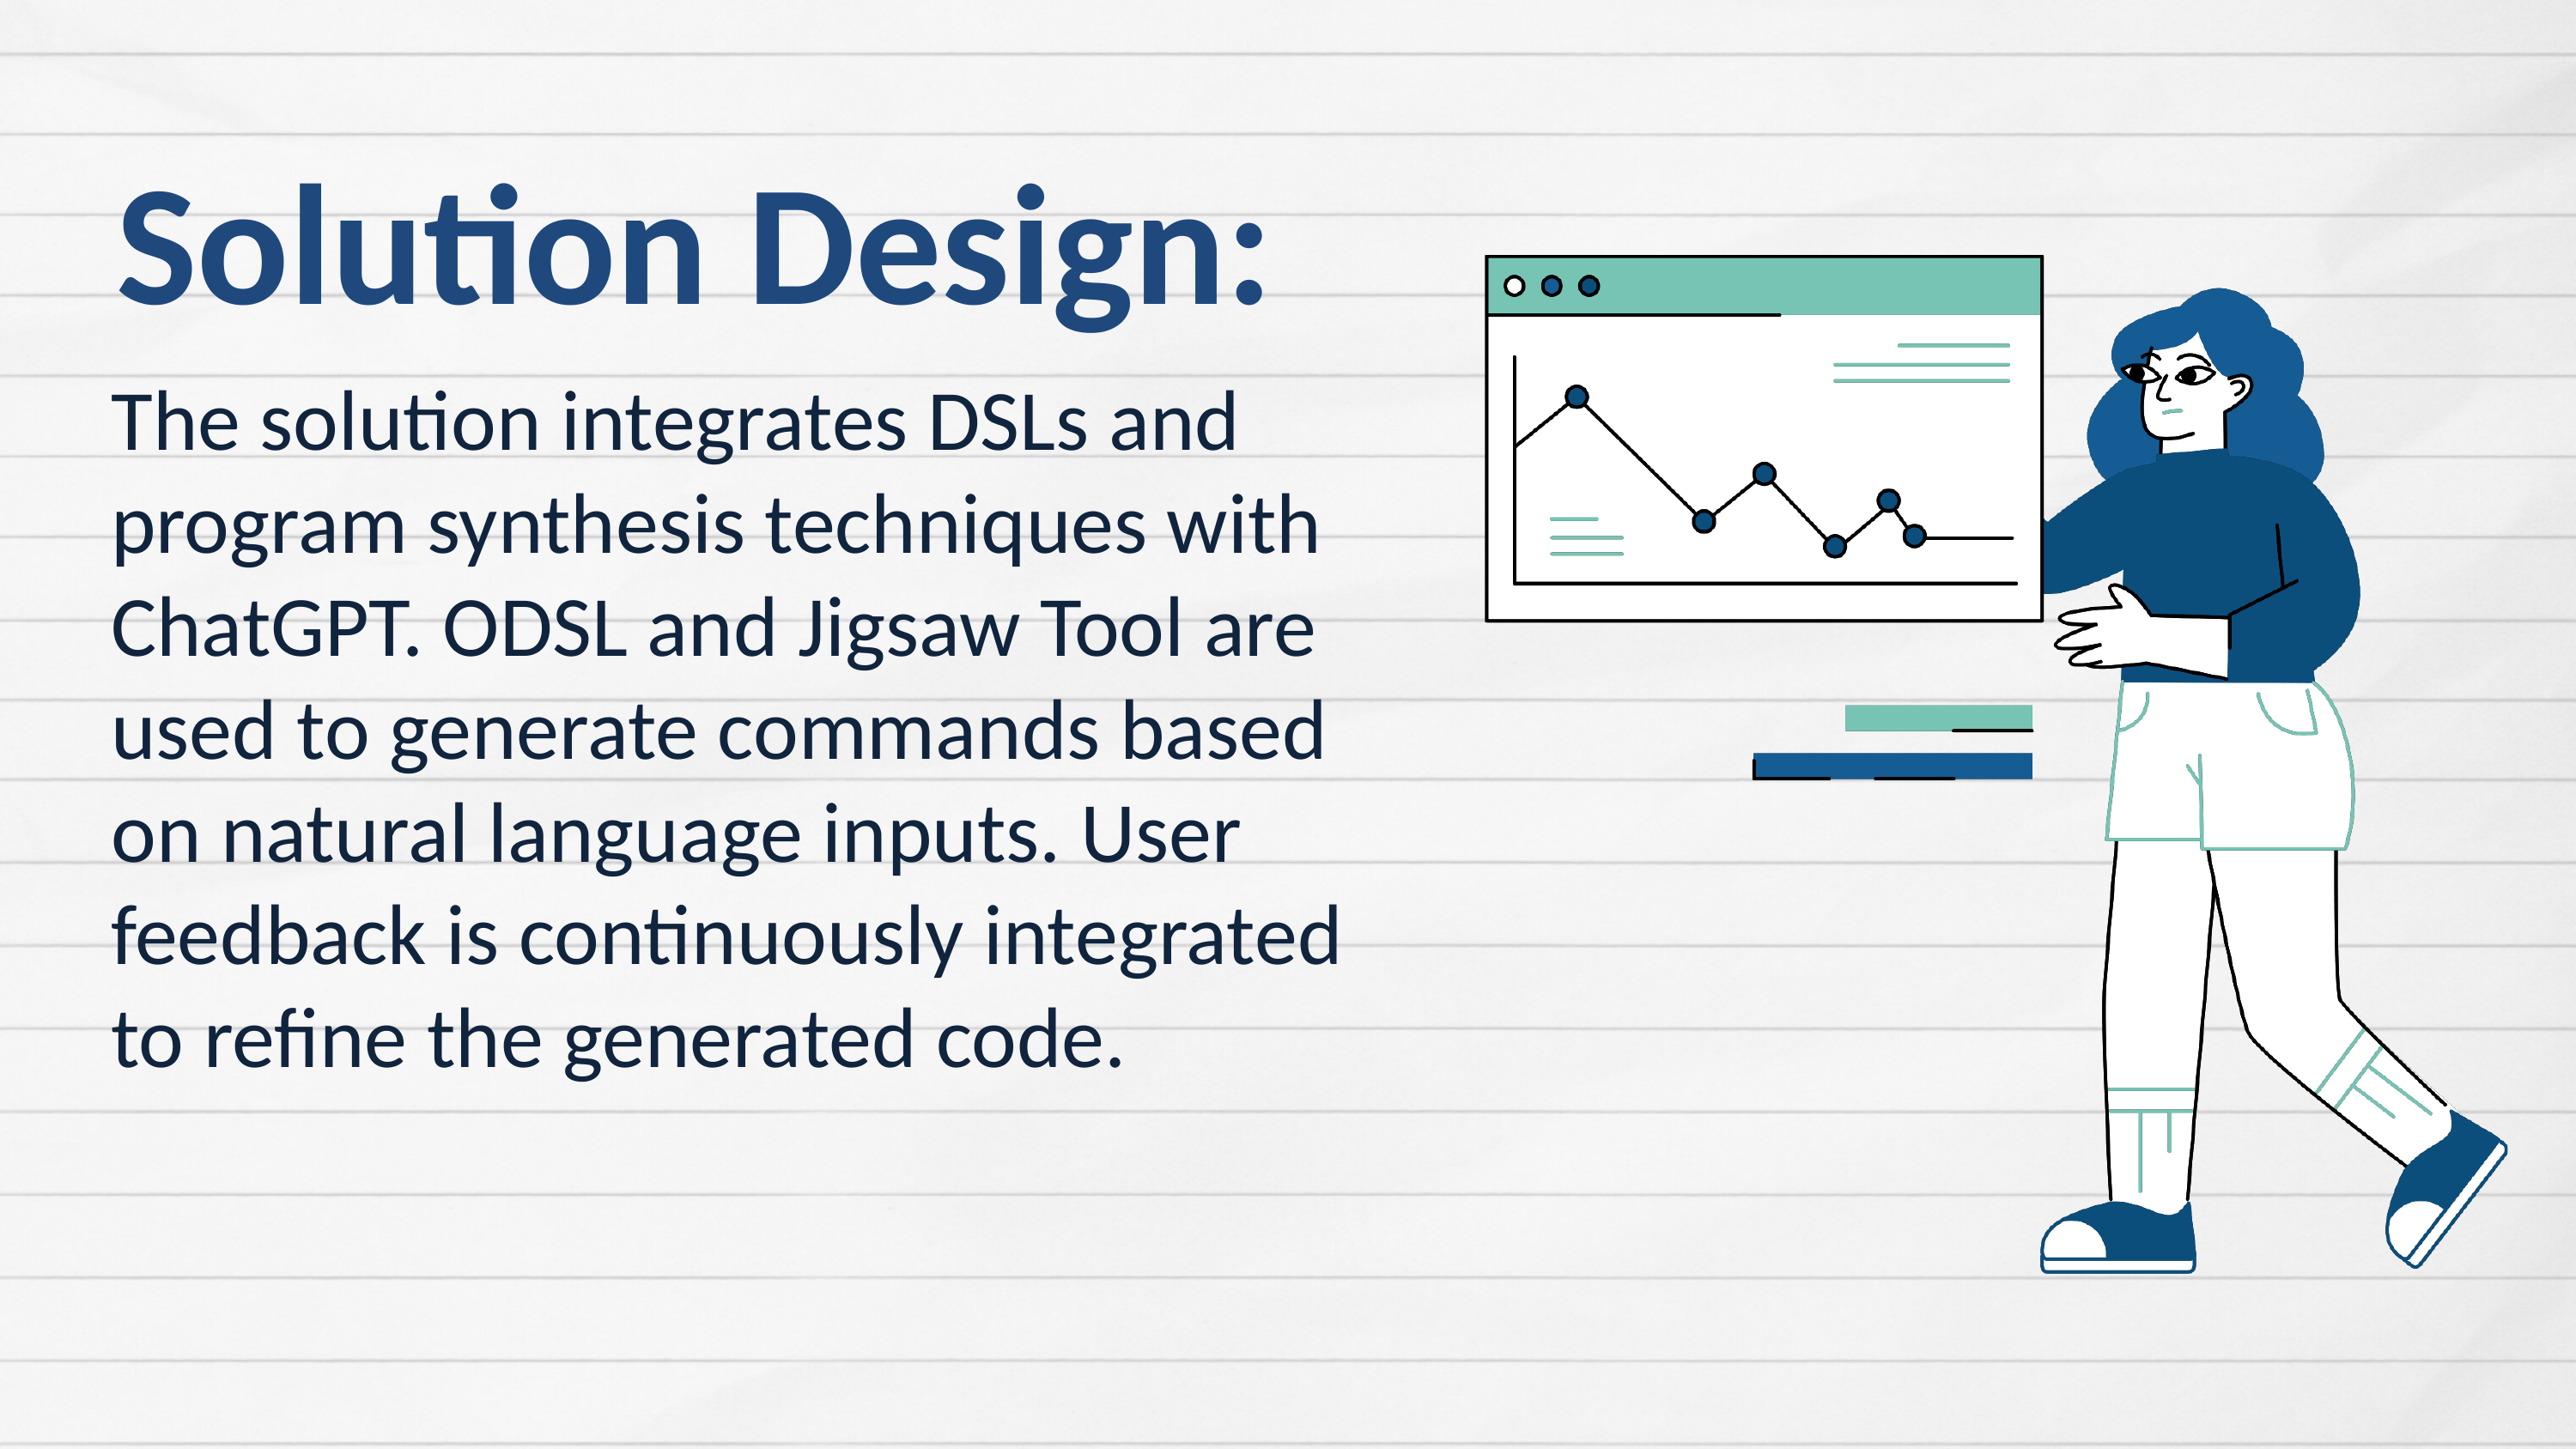

Solution Design:

The solution integrates DSLs and program synthesis techniques with ChatGPT. ODSL and Jigsaw Tool are used to generate commands based on natural language inputs. User feedback is continuously integrated to refine the generated code.